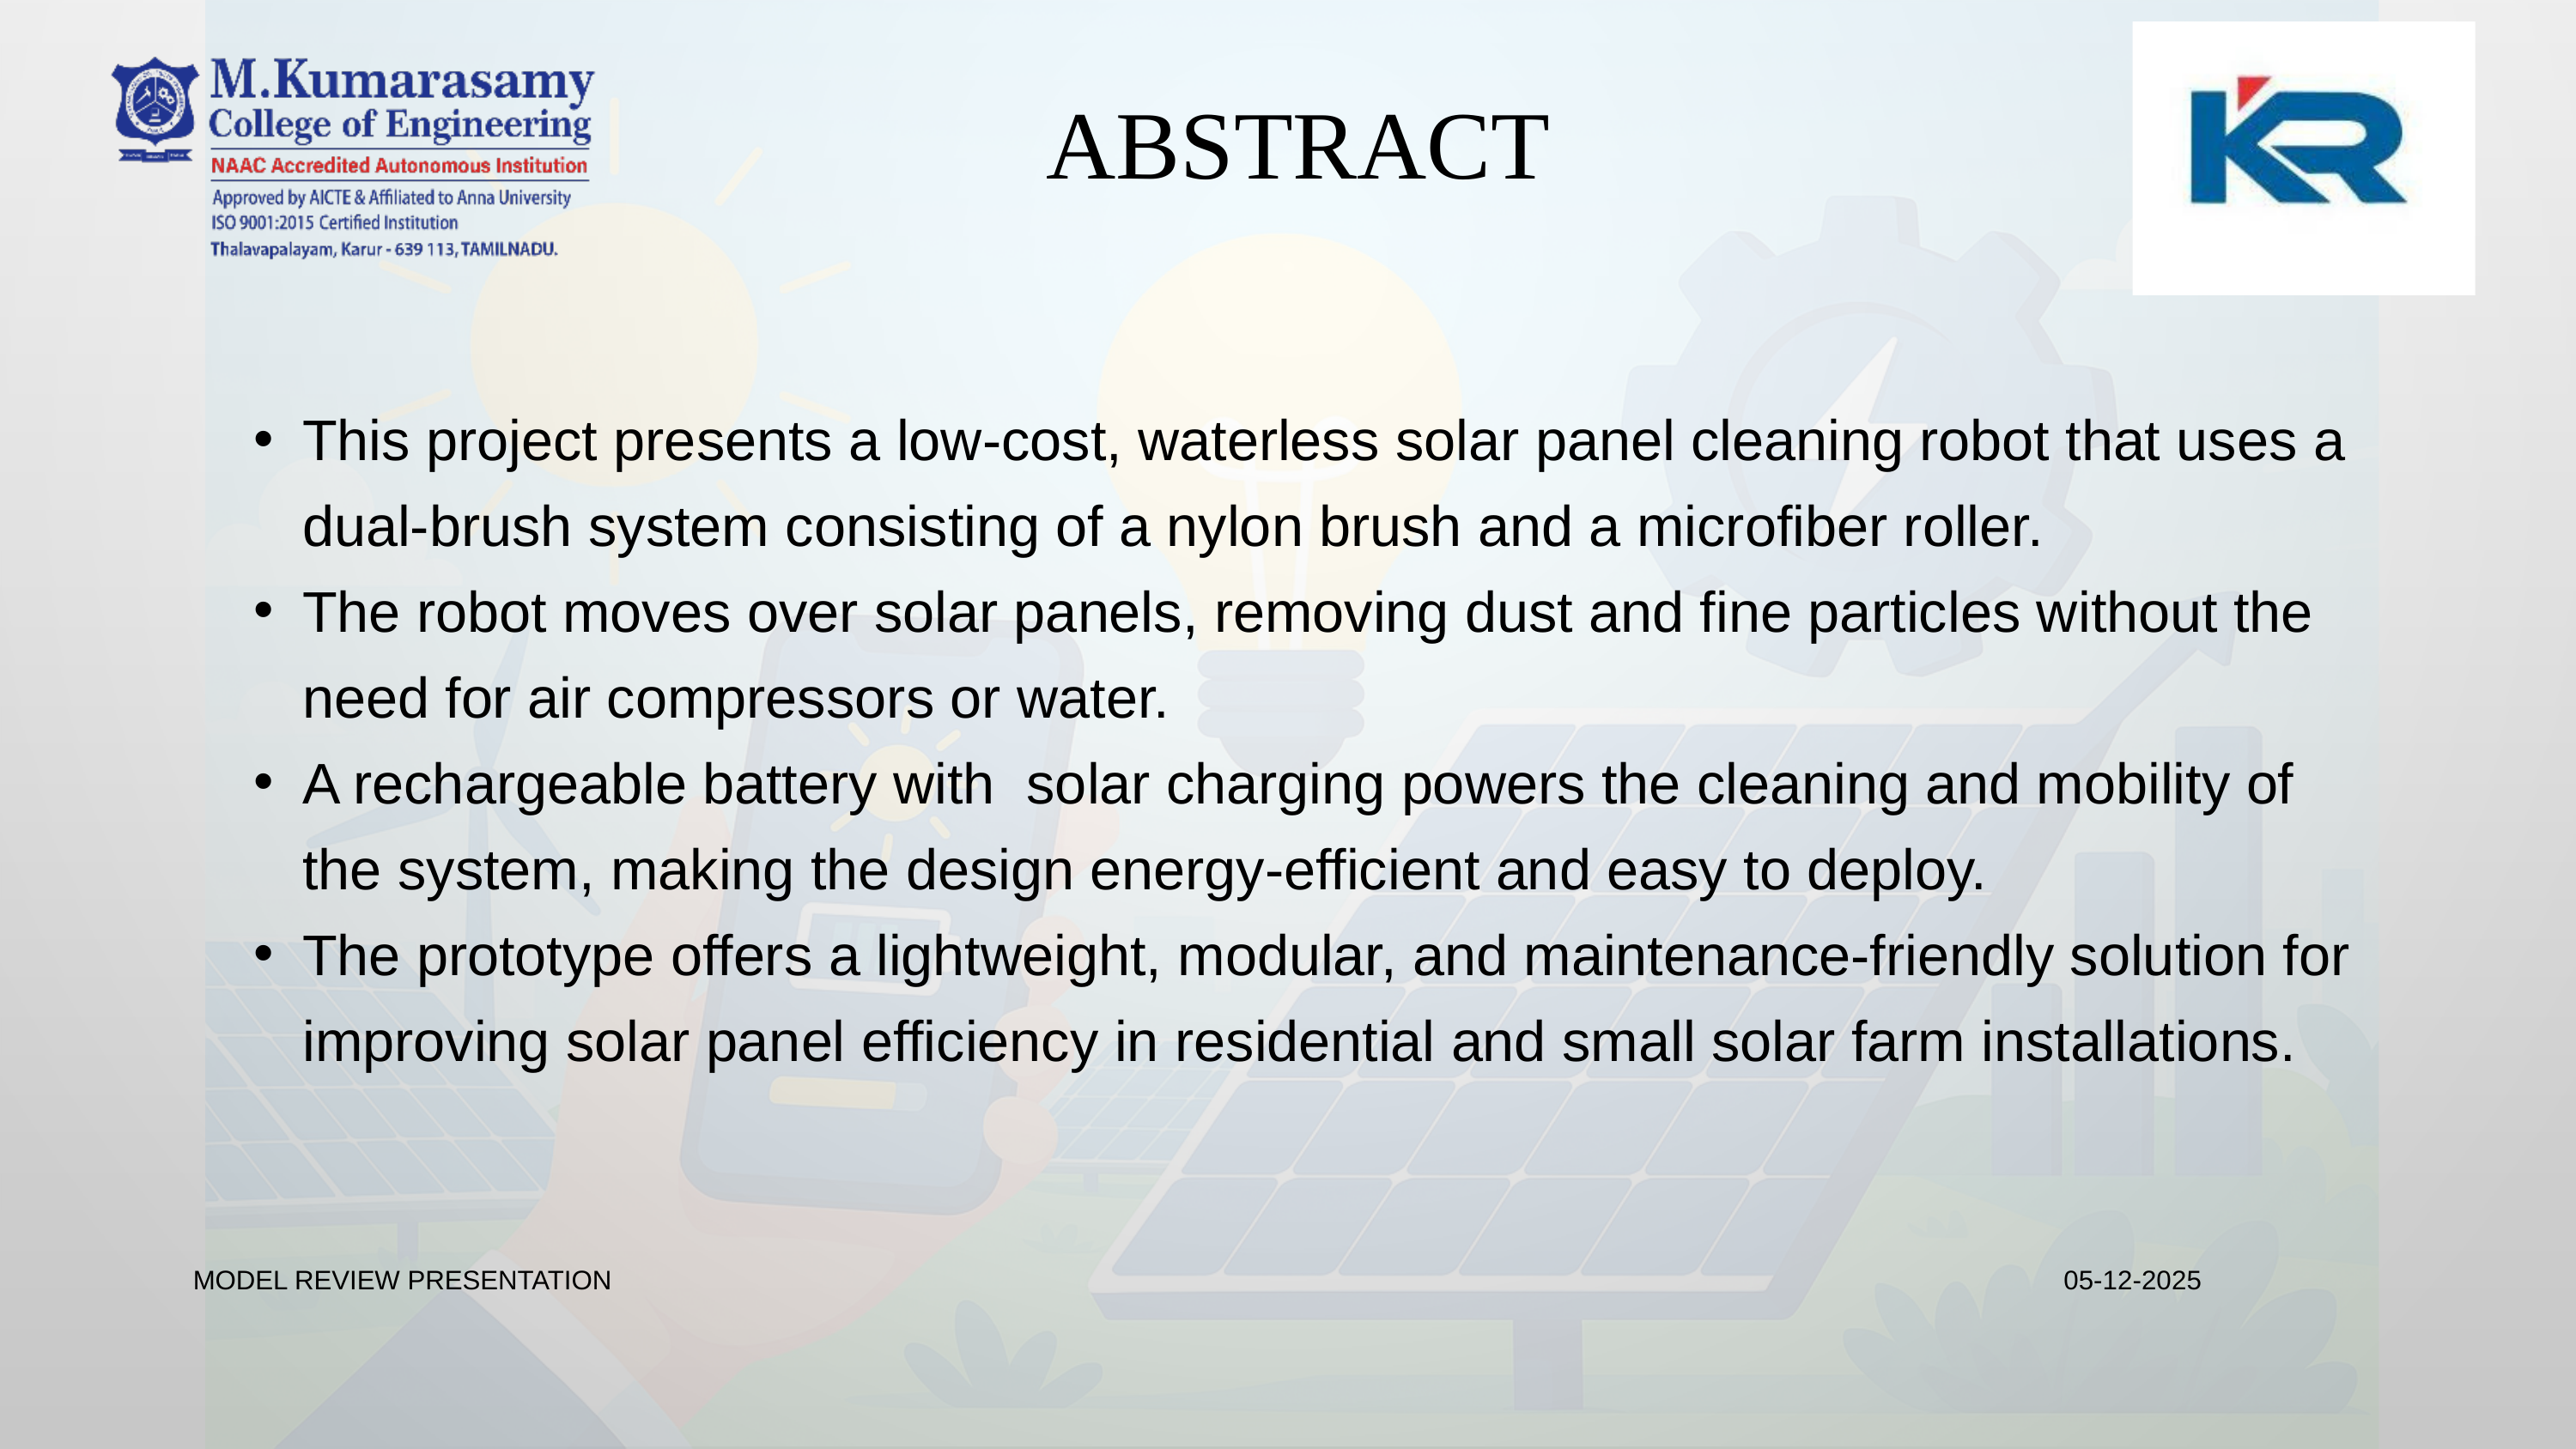

ABSTRACT
This project presents a low-cost, waterless solar panel cleaning robot that uses a dual-brush system consisting of a nylon brush and a microfiber roller.
The robot moves over solar panels, removing dust and fine particles without the need for air compressors or water.
A rechargeable battery with  solar charging powers the cleaning and mobility of the system, making the design energy-efficient and easy to deploy.
The prototype offers a lightweight, modular, and maintenance-friendly solution for improving solar panel efficiency in residential and small solar farm installations.

MODEL REVIEW PRESENTATION

05-12-2025